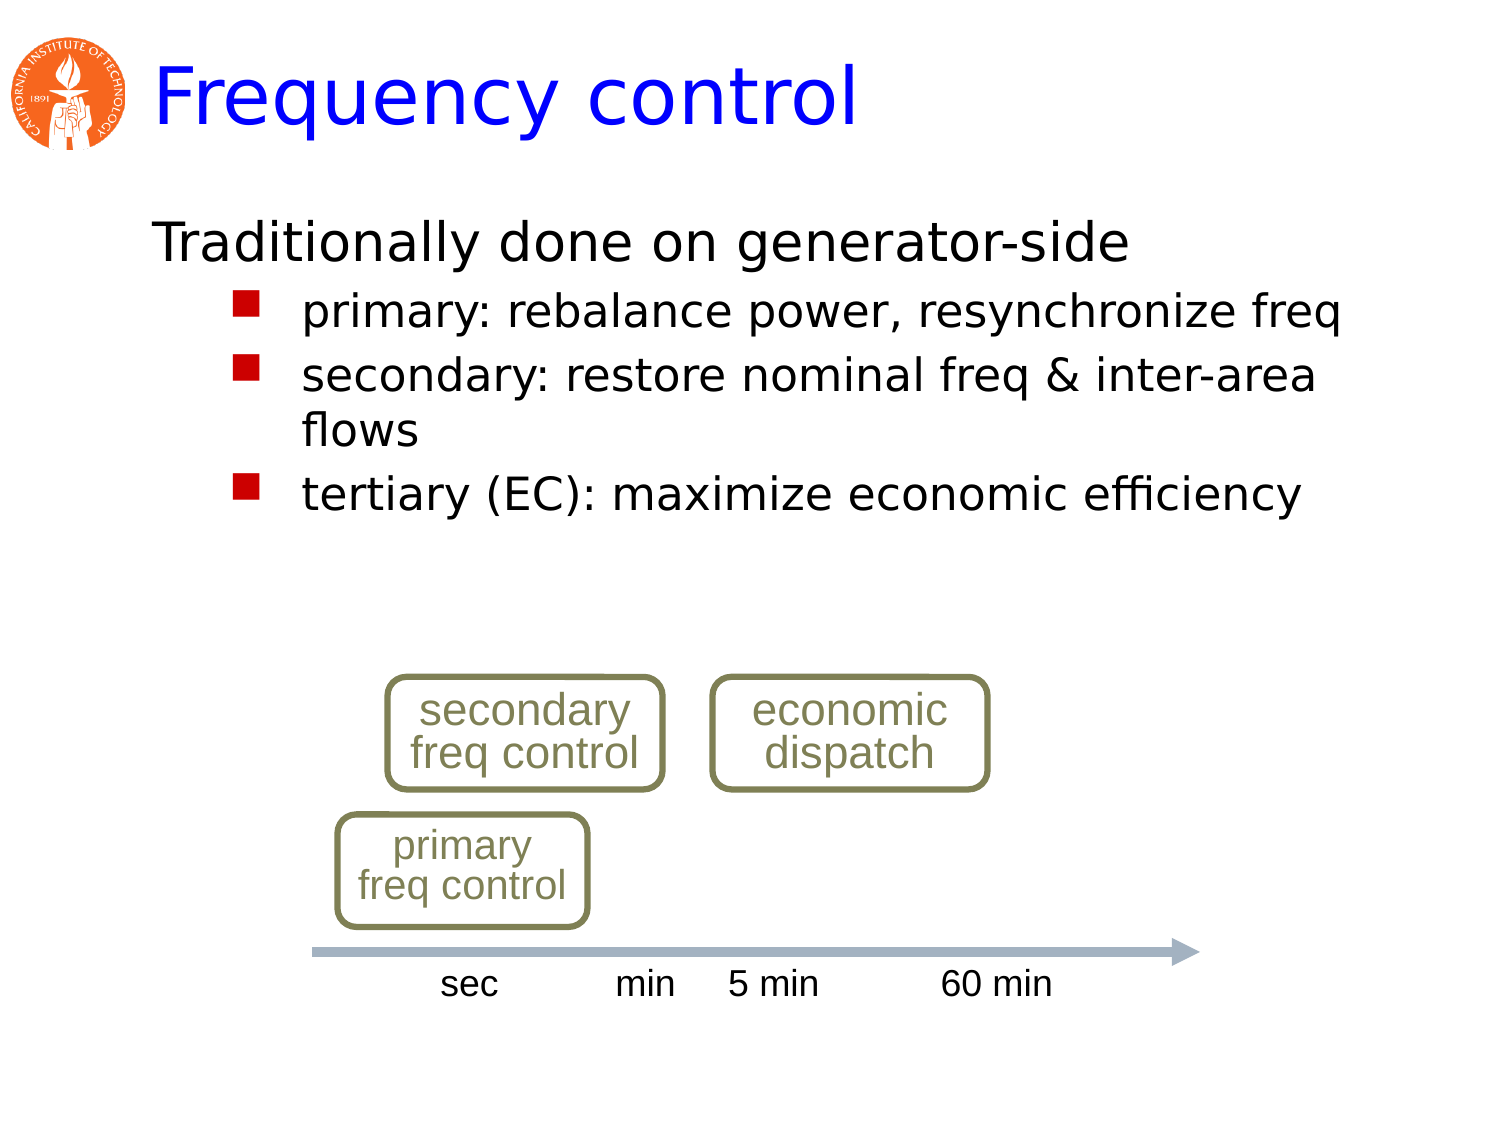

# Frequency control
Traditionally done on generator-side
primary: rebalance power, resynchronize freq
secondary: restore nominal freq & inter-area flows
tertiary (EC): maximize economic efficiency
secondary freq control
economic
dispatch
primary
freq control
sec
min
5 min
60 min